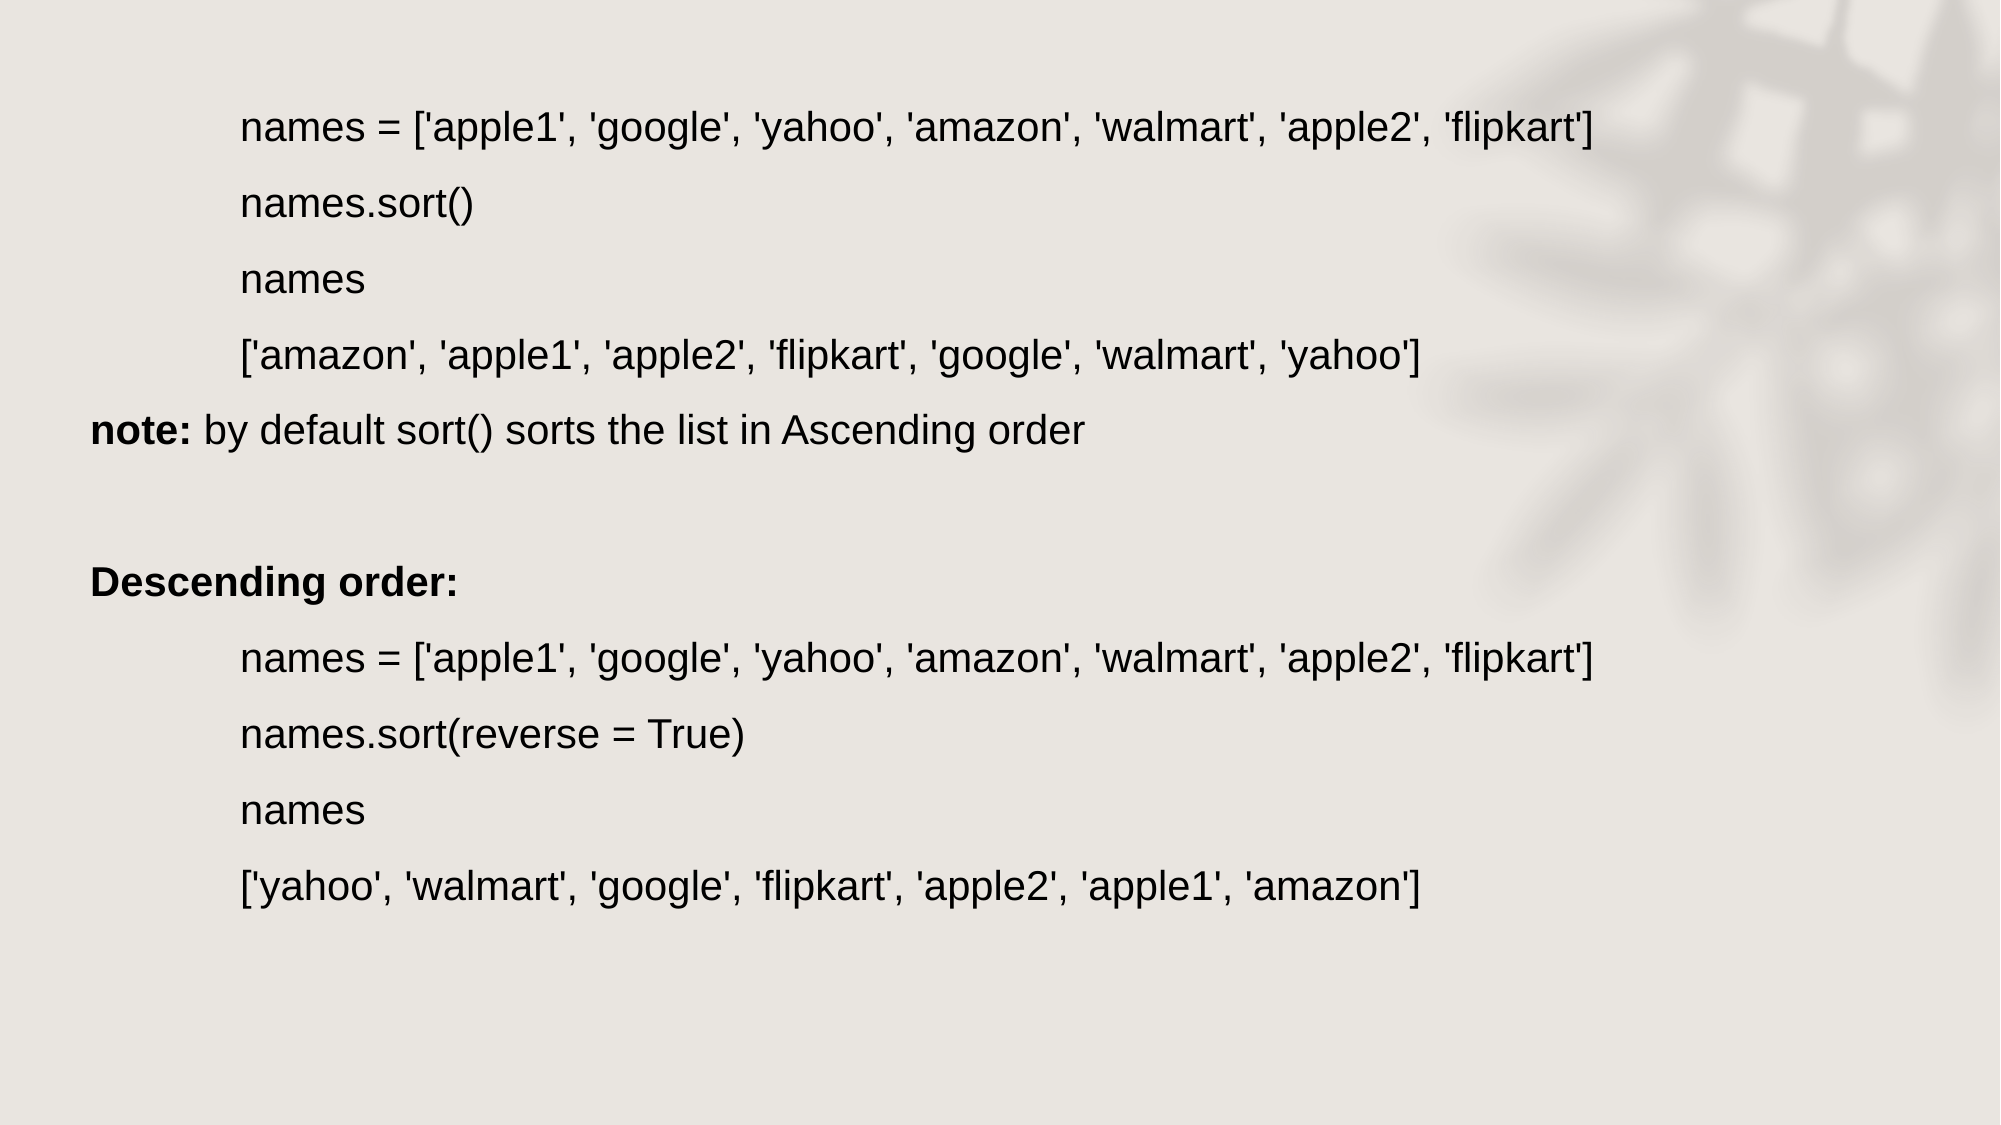

names = ['apple1', 'google', 'yahoo', 'amazon', 'walmart', 'apple2', 'flipkart']
	names.sort()
	names
	['amazon', 'apple1', 'apple2', 'flipkart', 'google', 'walmart', 'yahoo']
note: by default sort() sorts the list in Ascending order

Descending order:
	names = ['apple1', 'google', 'yahoo', 'amazon', 'walmart', 'apple2', 'flipkart']
	names.sort(reverse = True)
	names
	['yahoo', 'walmart', 'google', 'flipkart', 'apple2', 'apple1', 'amazon']